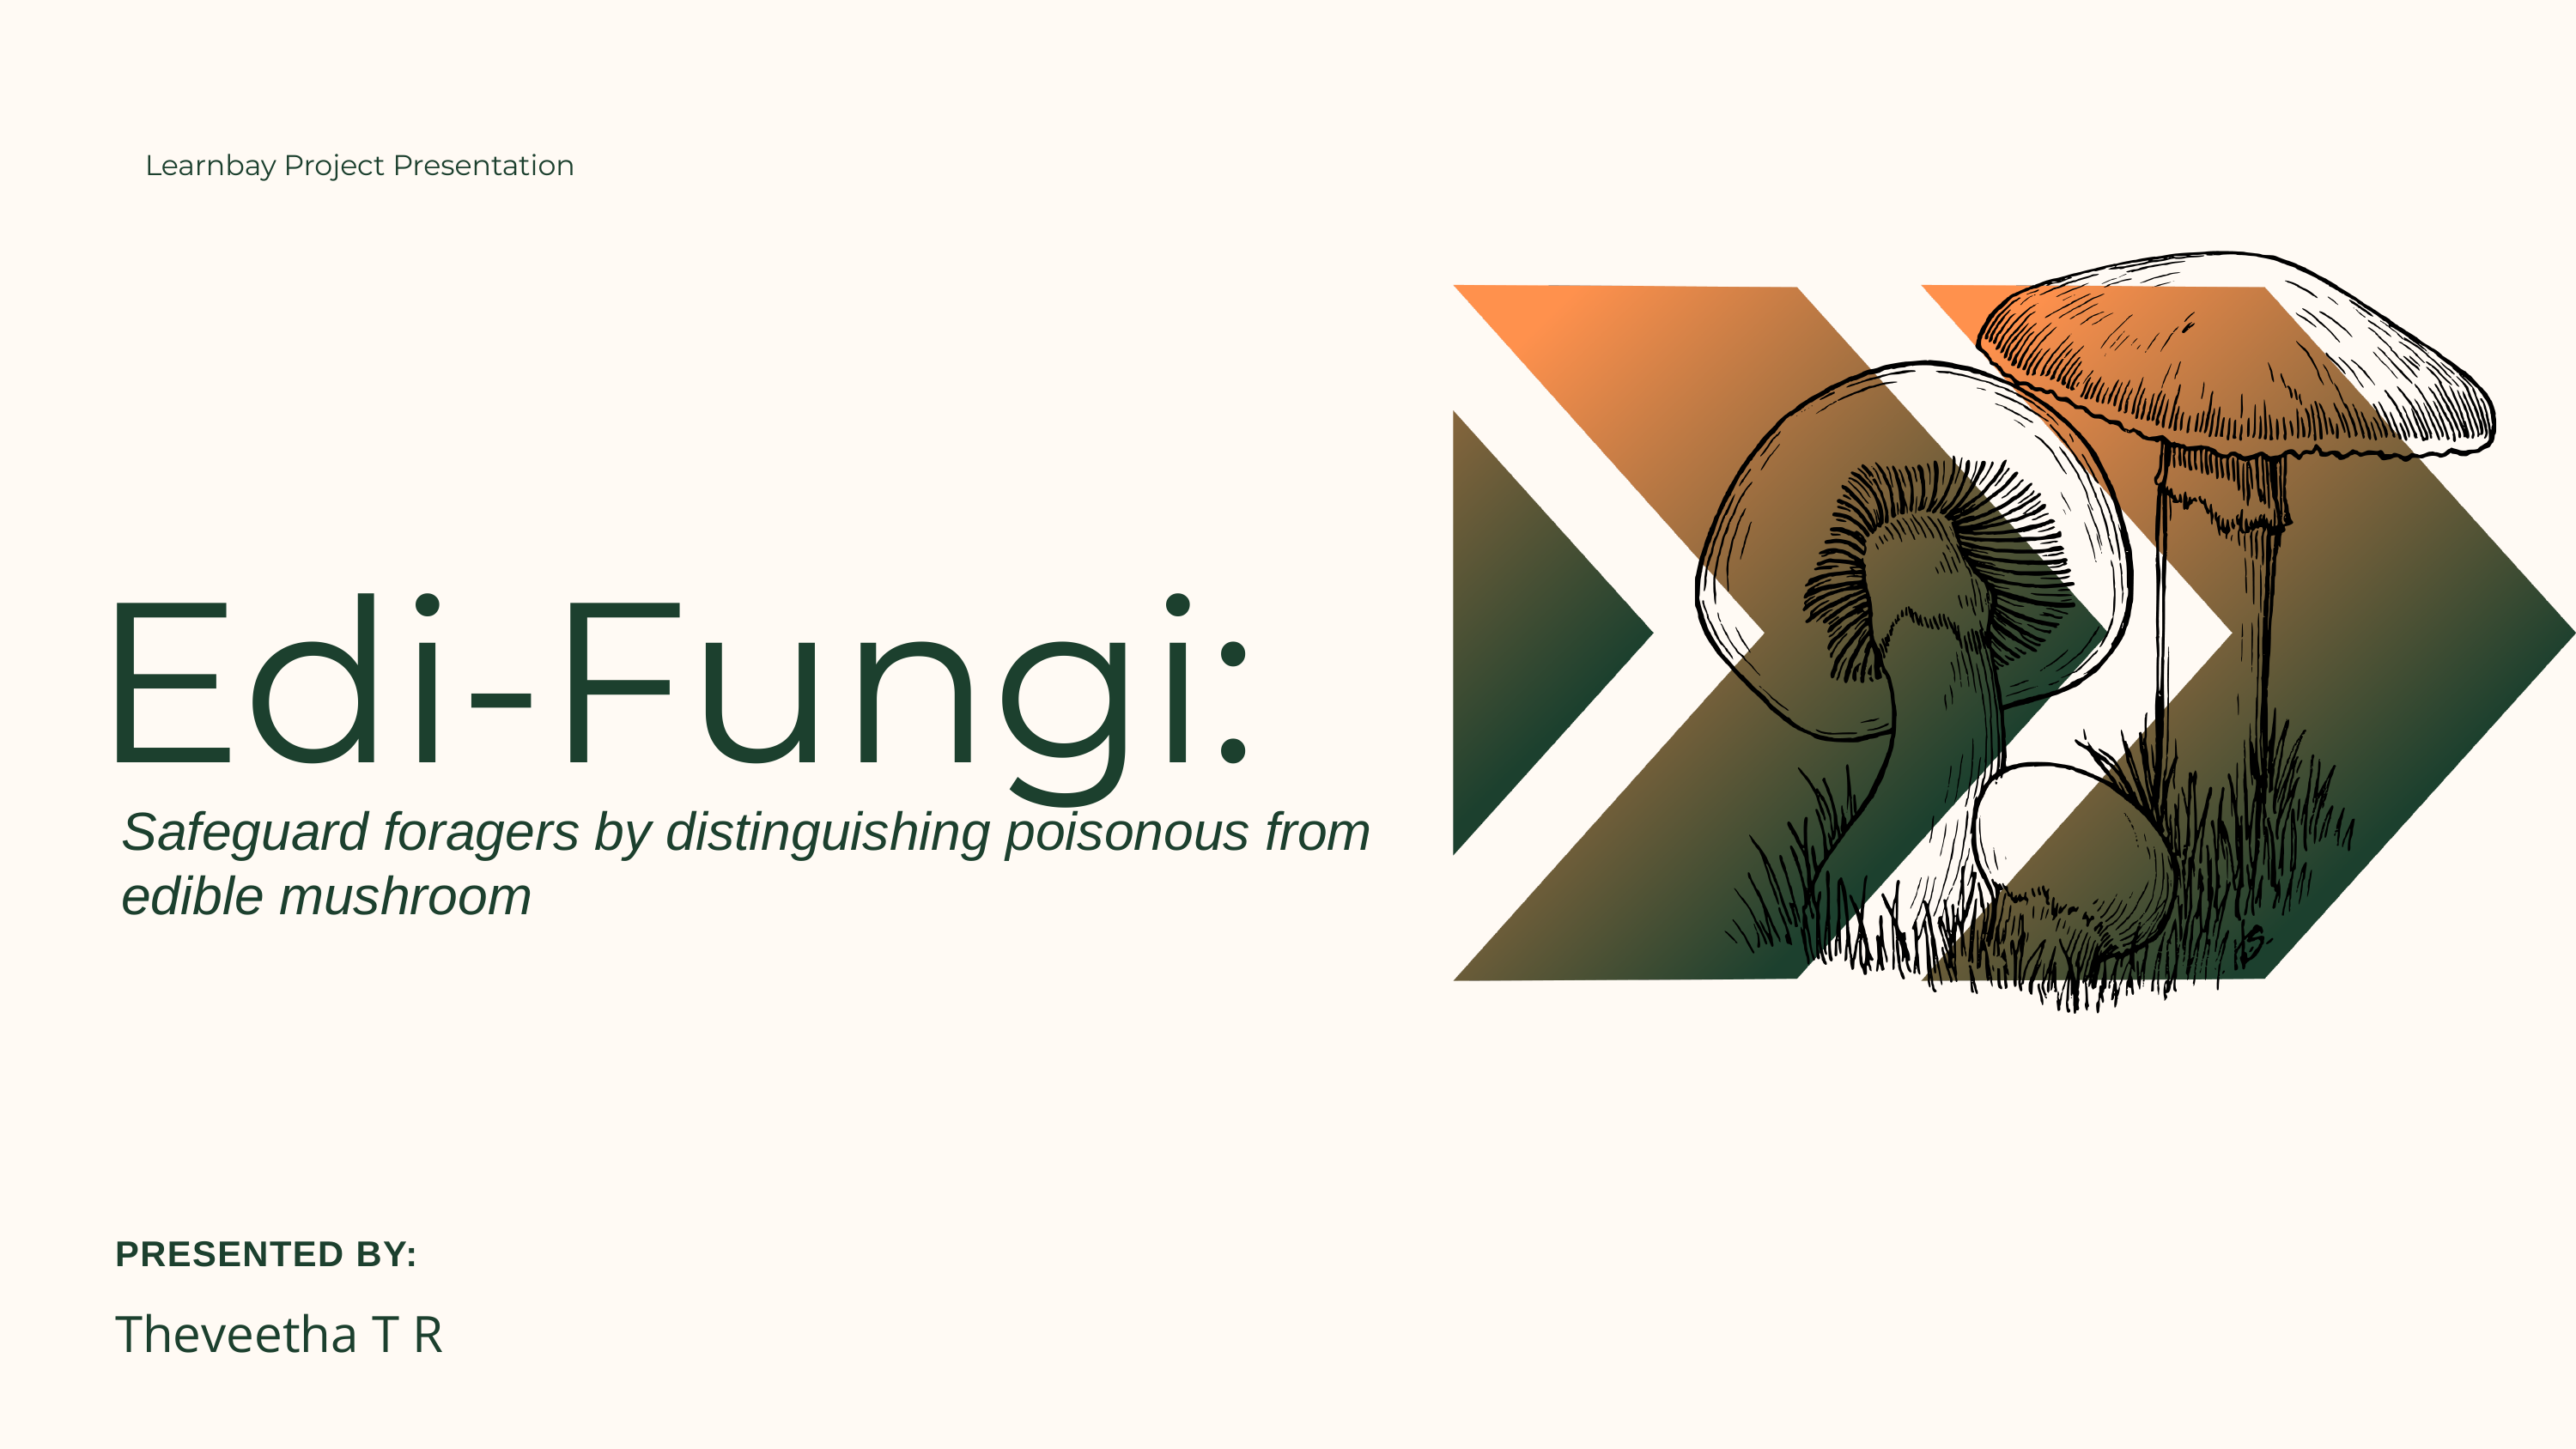

Learnbay Project Presentation

Edi-Fungi:
Safeguard foragers by distinguishing poisonous from edible mushroom
PRESENTED BY:
Theveetha T R